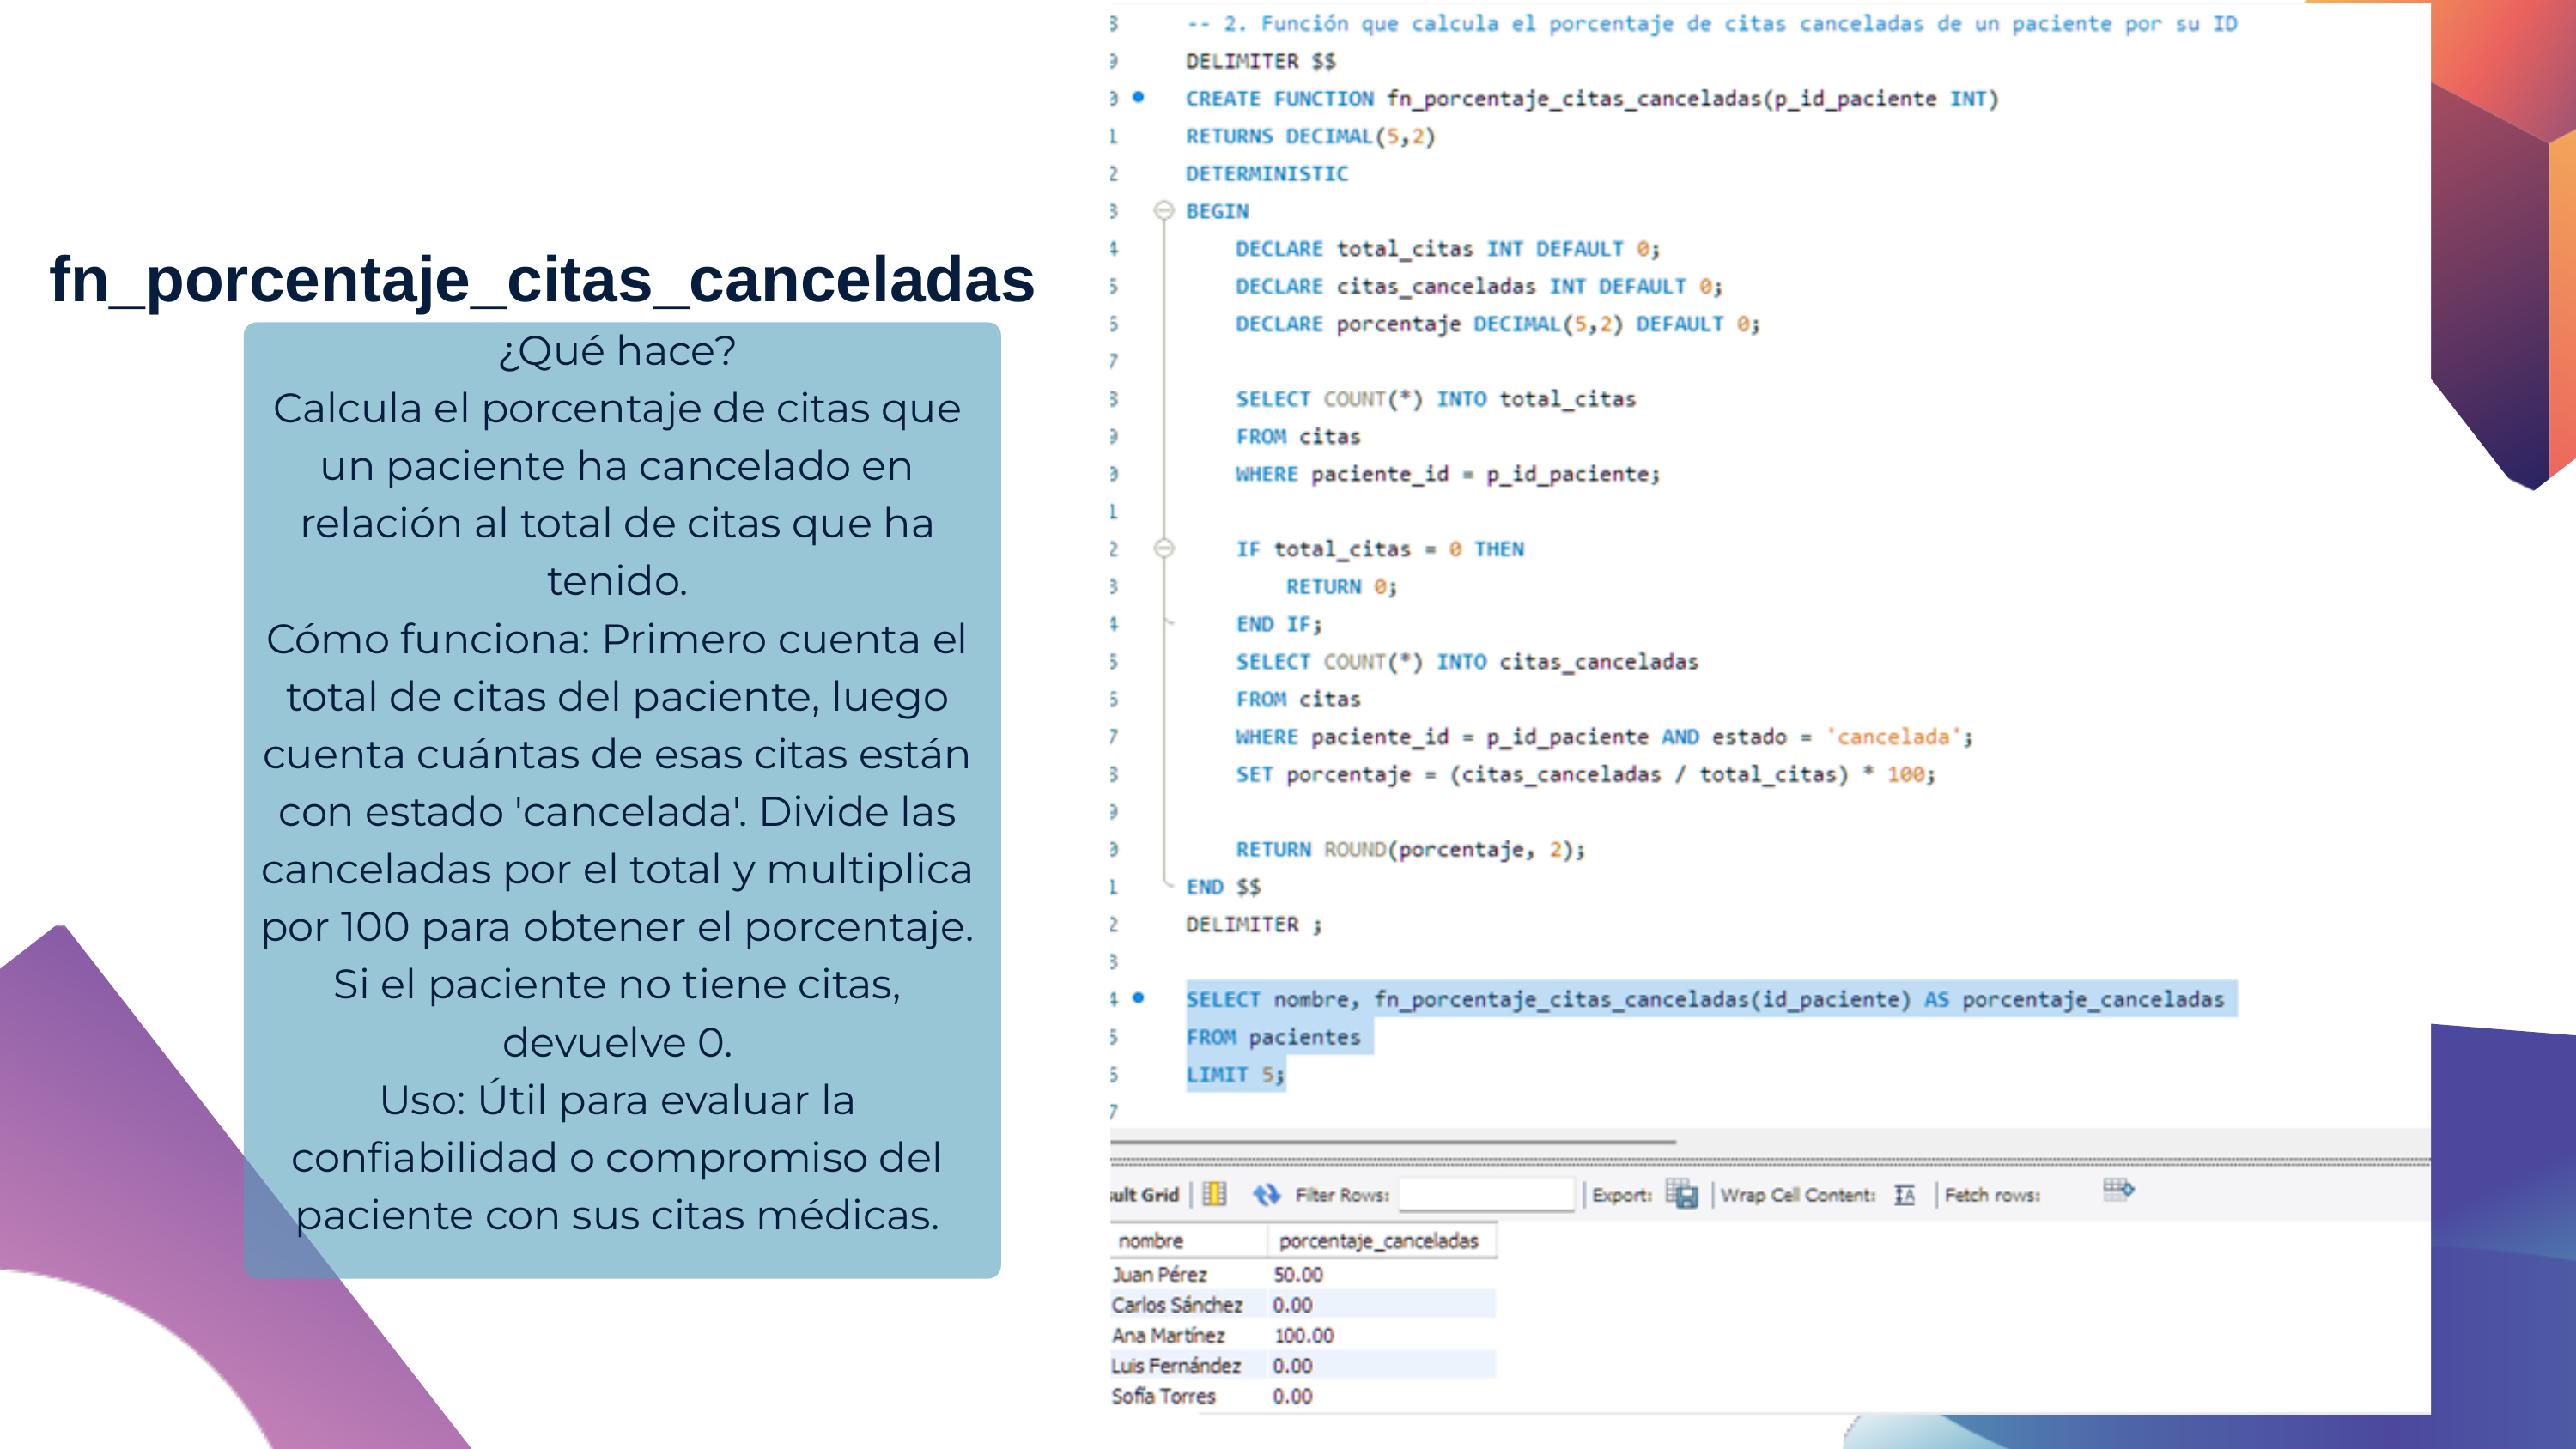

fn_porcentaje_citas_canceladas
¿Qué hace?
Calcula el porcentaje de citas que un paciente ha cancelado en relación al total de citas que ha tenido.
Cómo funciona: Primero cuenta el total de citas del paciente, luego cuenta cuántas de esas citas están con estado 'cancelada'. Divide las canceladas por el total y multiplica por 100 para obtener el porcentaje. Si el paciente no tiene citas, devuelve 0.
Uso: Útil para evaluar la confiabilidad o compromiso del paciente con sus citas médicas.